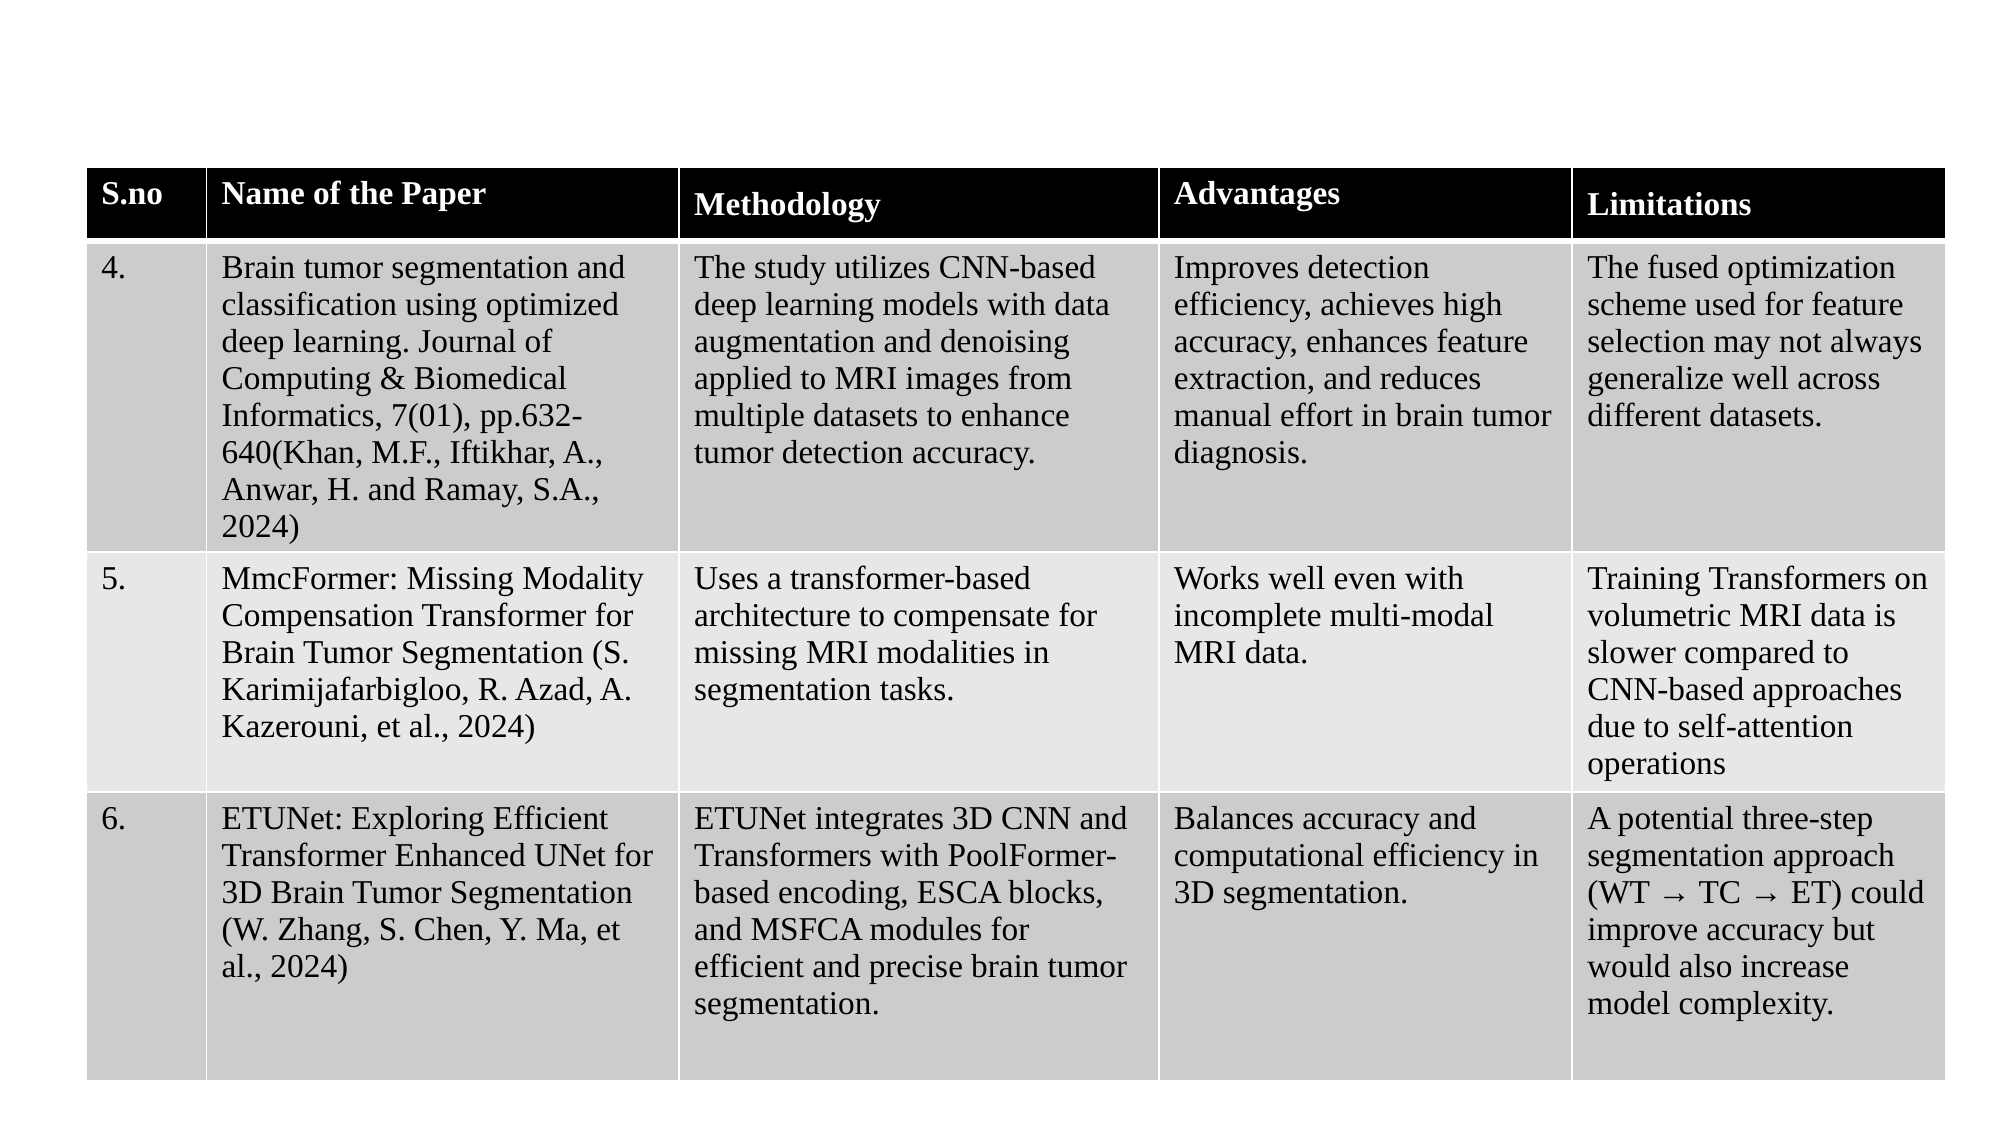

| S.no | Name of the Paper | Methodology | Advantages | Limitations |
| --- | --- | --- | --- | --- |
| 4. | Brain tumor segmentation and classification using optimized deep learning. Journal of Computing & Biomedical Informatics, 7(01), pp.632-640(Khan, M.F., Iftikhar, A., Anwar, H. and Ramay, S.A., 2024) | The study utilizes CNN-based deep learning models with data augmentation and denoising applied to MRI images from multiple datasets to enhance tumor detection accuracy. | Improves detection efficiency, achieves high accuracy, enhances feature extraction, and reduces manual effort in brain tumor diagnosis. | The fused optimization scheme used for feature selection may not always generalize well across different datasets. |
| 5. | MmcFormer: Missing Modality Compensation Transformer for Brain Tumor Segmentation (S. Karimijafarbigloo, R. Azad, A. Kazerouni, et al., 2024) | Uses a transformer-based architecture to compensate for missing MRI modalities in segmentation tasks. | Works well even with incomplete multi-modal MRI data. | Training Transformers on volumetric MRI data is slower compared to CNN-based approaches due to self-attention operations |
| 6. | ETUNet: Exploring Efficient Transformer Enhanced UNet for 3D Brain Tumor Segmentation (W. Zhang, S. Chen, Y. Ma, et al., 2024) | ETUNet integrates 3D CNN and Transformers with PoolFormer-based encoding, ESCA blocks, and MSFCA modules for efficient and precise brain tumor segmentation. | Balances accuracy and computational efficiency in 3D segmentation. | A potential three-step segmentation approach (WT → TC → ET) could improve accuracy but would also increase model complexity. |